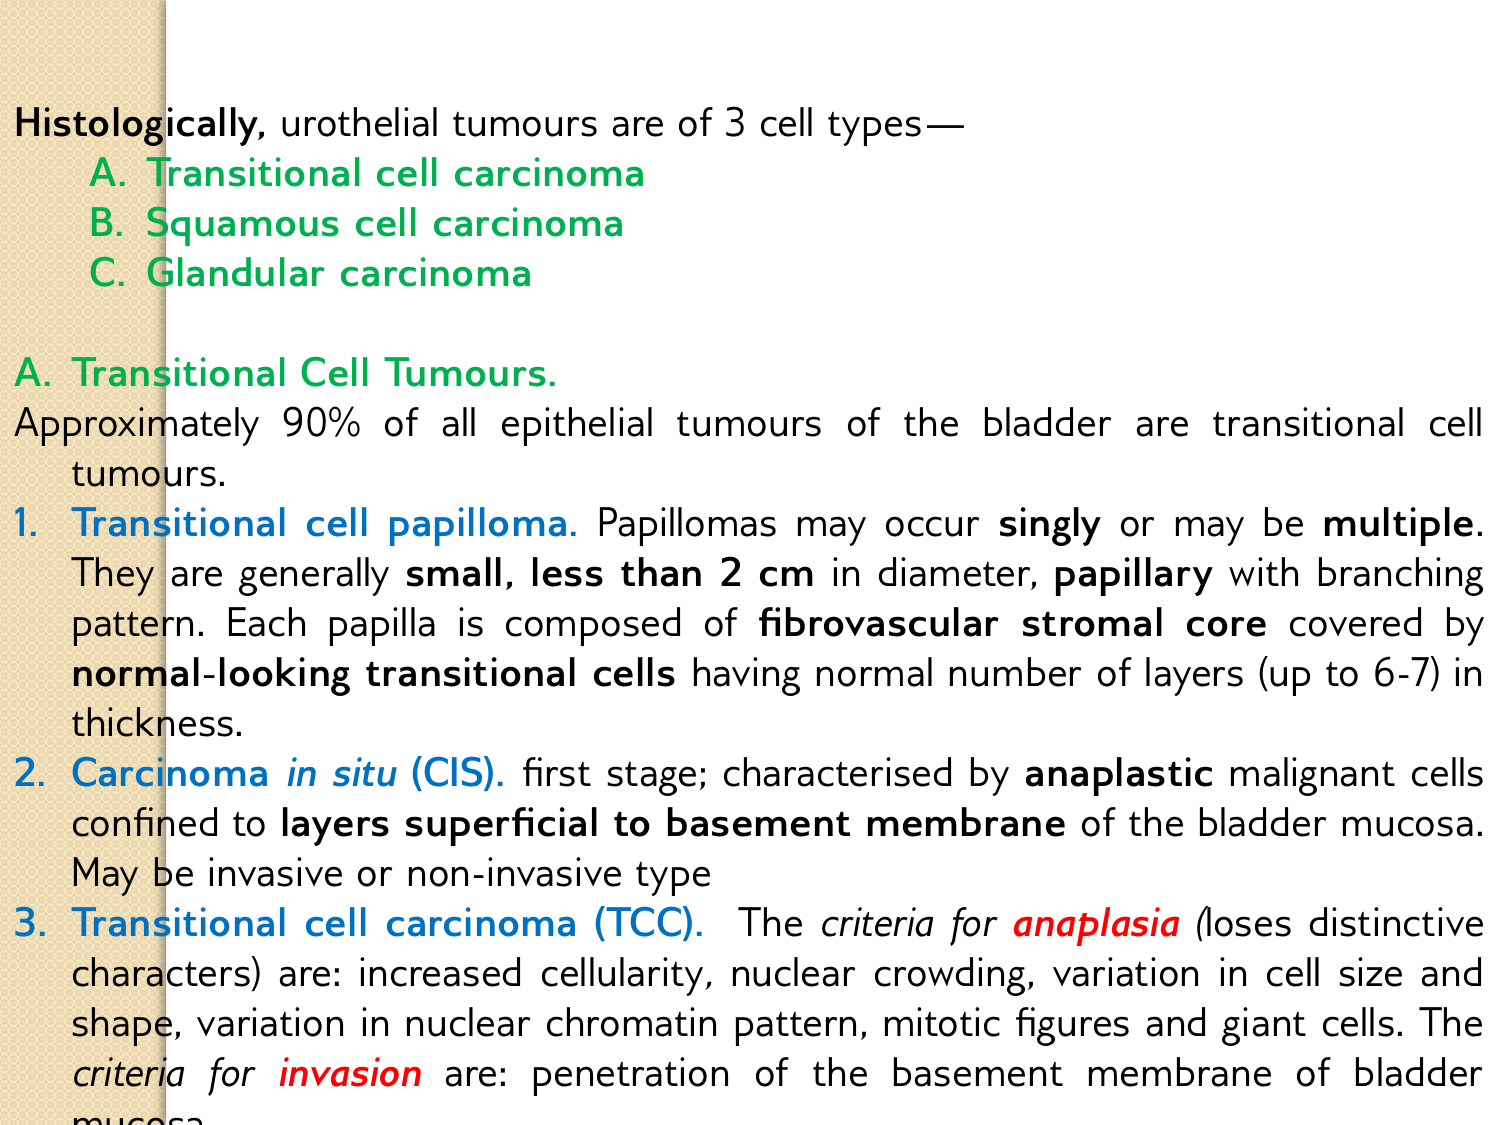

Histologically, urothelial tumours are of 3 cell types—
Transitional cell carcinoma
Squamous cell carcinoma
Glandular carcinoma

Transitional Cell Tumours.
Approximately 90% of all epithelial tumours of the bladder are transitional cell tumours.
Transitional cell papilloma. Papillomas may occur singly or may be multiple. They are generally small, less than 2 cm in diameter, papillary with branching pattern. Each papilla is composed of fibrovascular stromal core covered by normal-looking transitional cells having normal number of layers (up to 6-7) in thickness.
Carcinoma in situ (CIS). first stage; characterised by anaplastic malignant cells confined to layers superficial to basement membrane of the bladder mucosa. May be invasive or non-invasive type
Transitional cell carcinoma (TCC).  The criteria for anaplasia (loses distinctive characters) are: increased cellularity, nuclear crowding, variation in cell size and shape, variation in nuclear chromatin pattern, mitotic figures and giant cells. The criteria for invasion are: penetration of the basement membrane of bladder mucosa.